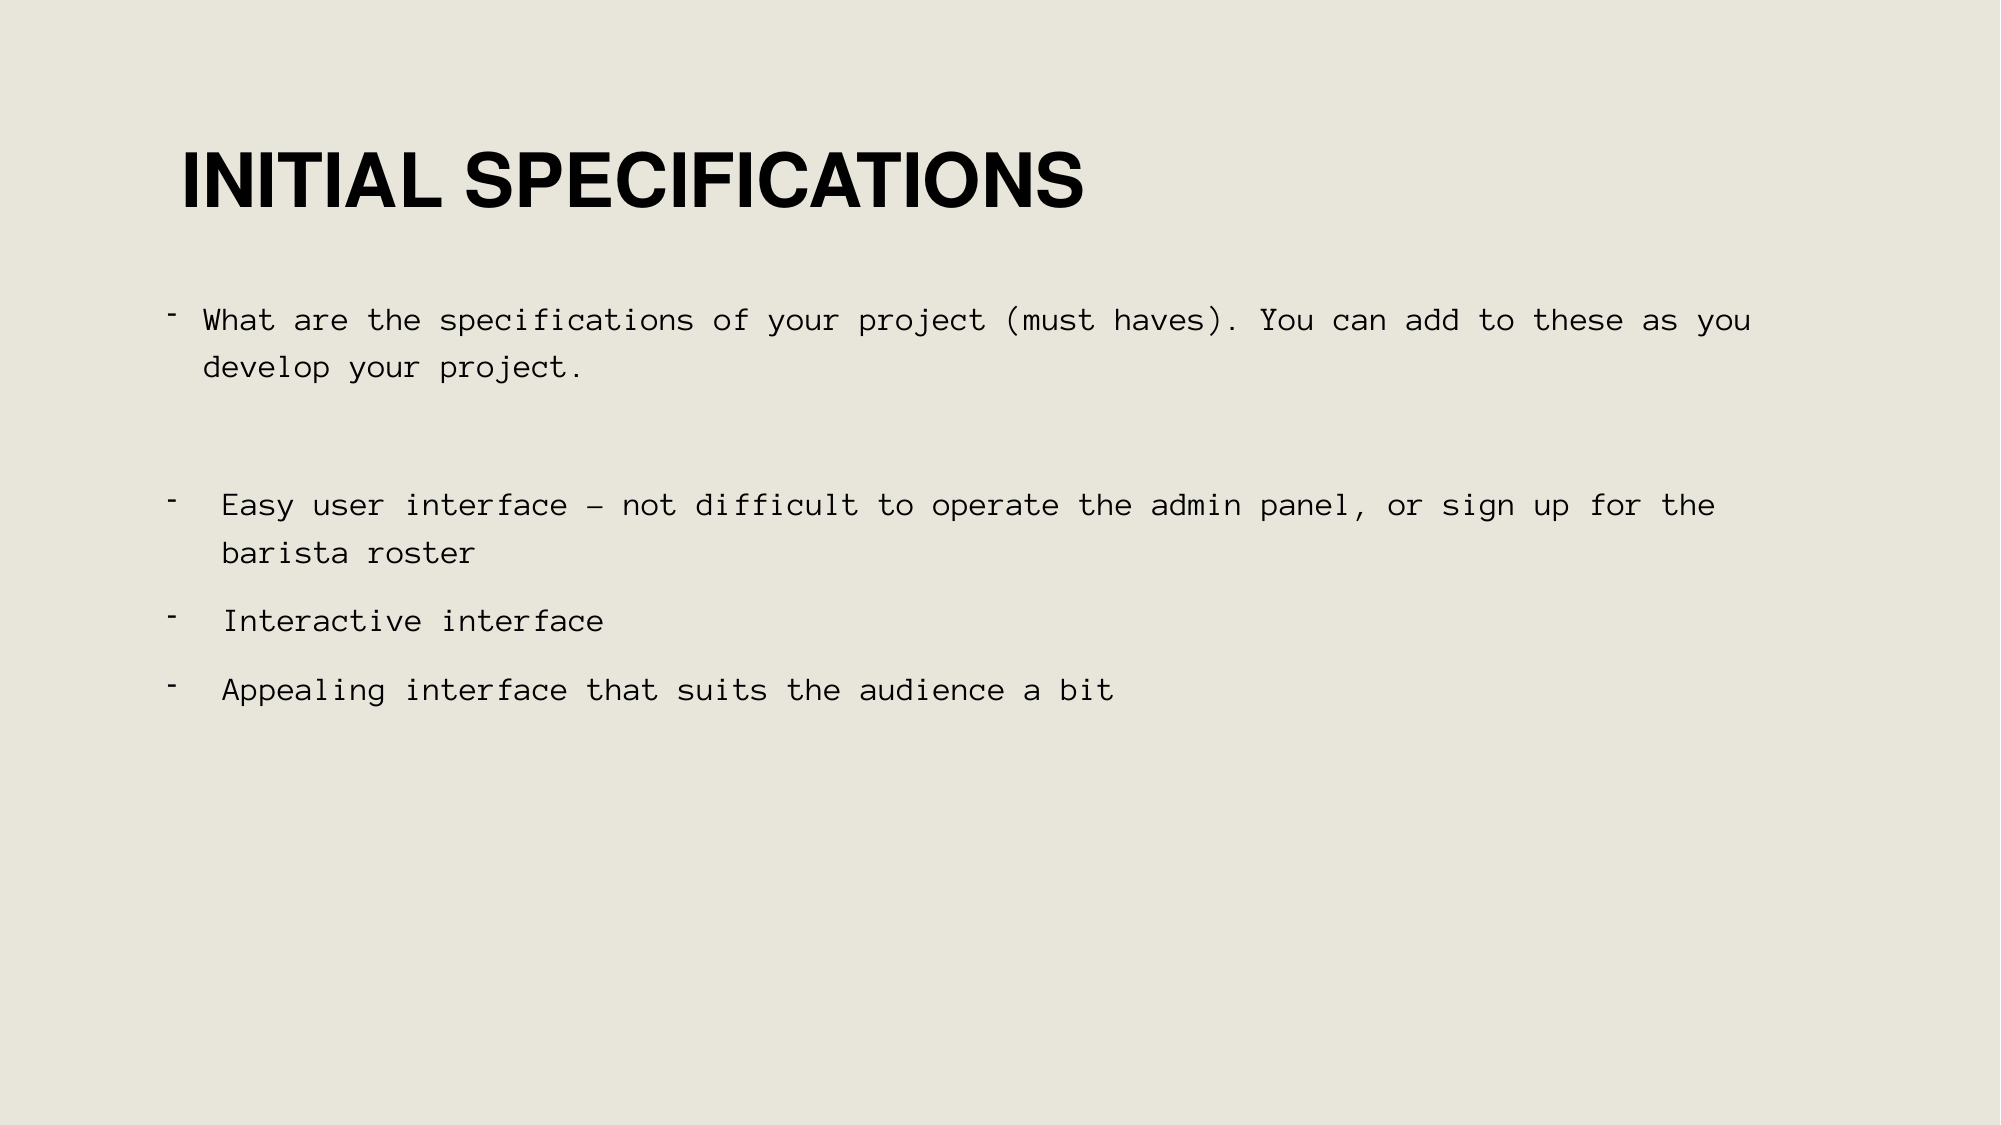

# INITIAL SPECIFICATIONS
What are the specifications of your project (must haves). You can add to these as you develop your project.

Easy user interface – not difficult to operate the admin panel, or sign up for the barista roster
Interactive interface
Appealing interface that suits the audience a bit